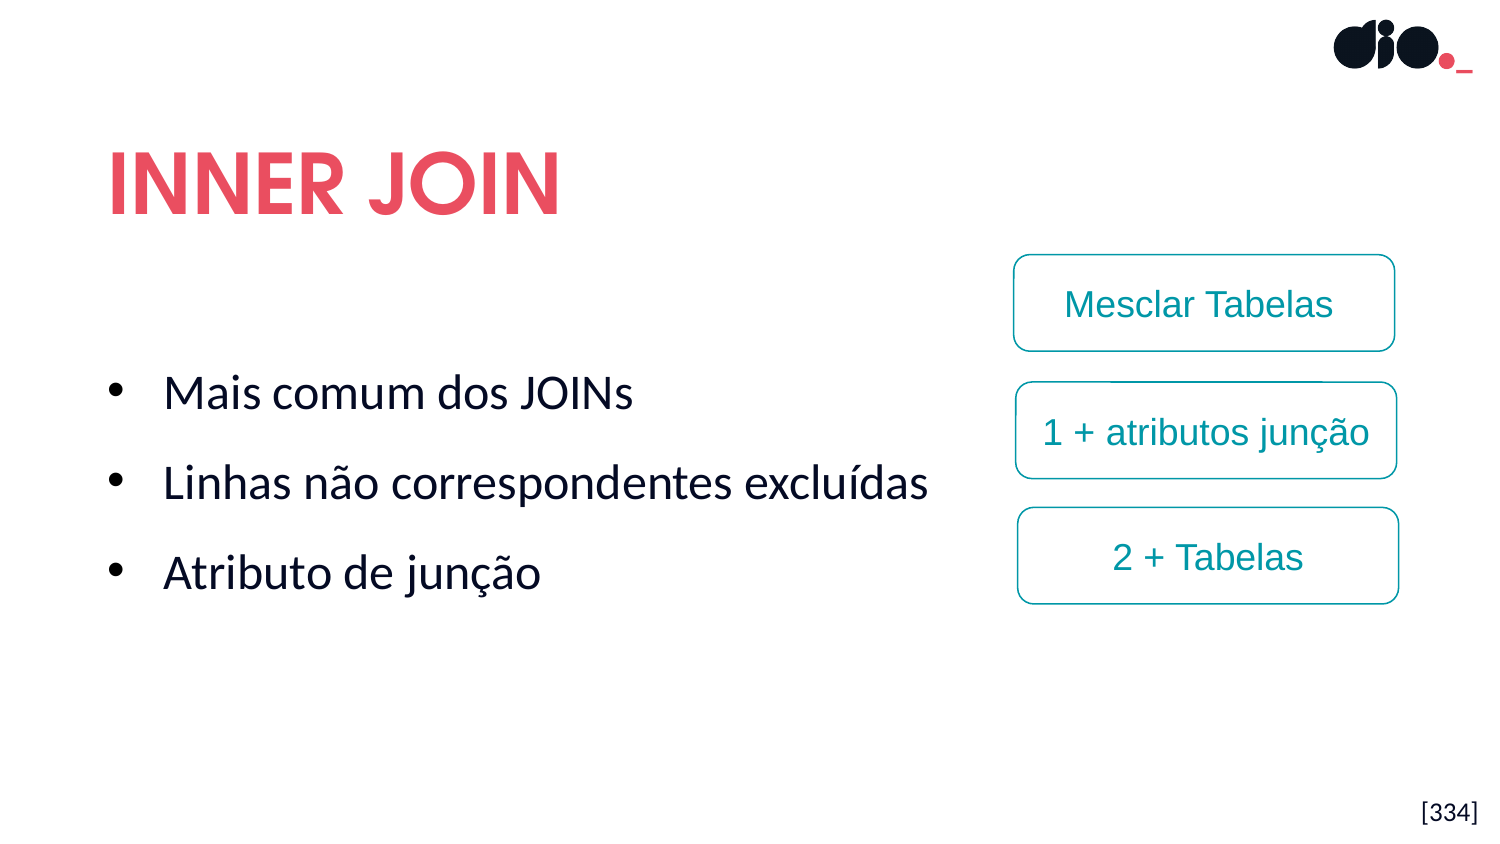

INNER JOIN
Mais comum dos JOINs
Linhas não correspondentes excluídas
Atributo de junção
Mesclar Tabelas
1 + atributos junção
2 + Tabelas
[334]